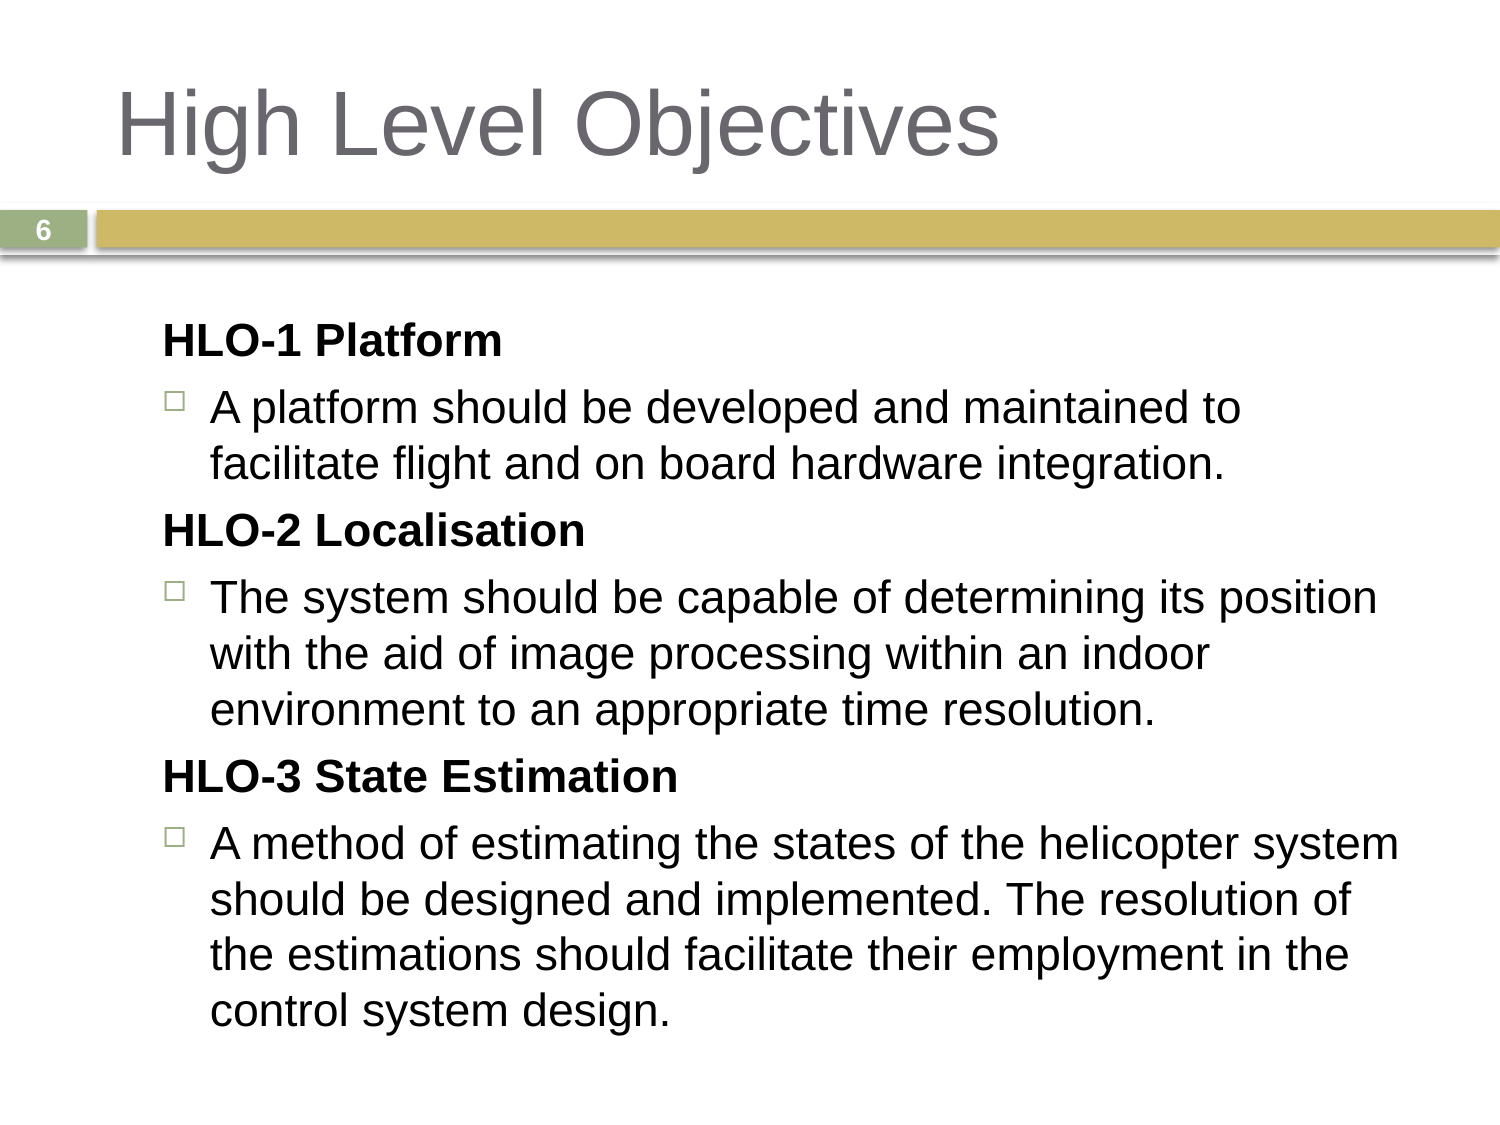

# High Level Objectives
6
HLO-1 Platform
A platform should be developed and maintained to facilitate flight and on board hardware integration.
HLO-2 Localisation
The system should be capable of determining its position with the aid of image processing within an indoor environment to an appropriate time resolution.
HLO-3 State Estimation
A method of estimating the states of the helicopter system should be designed and implemented. The resolution of the estimations should facilitate their employment in the control system design.